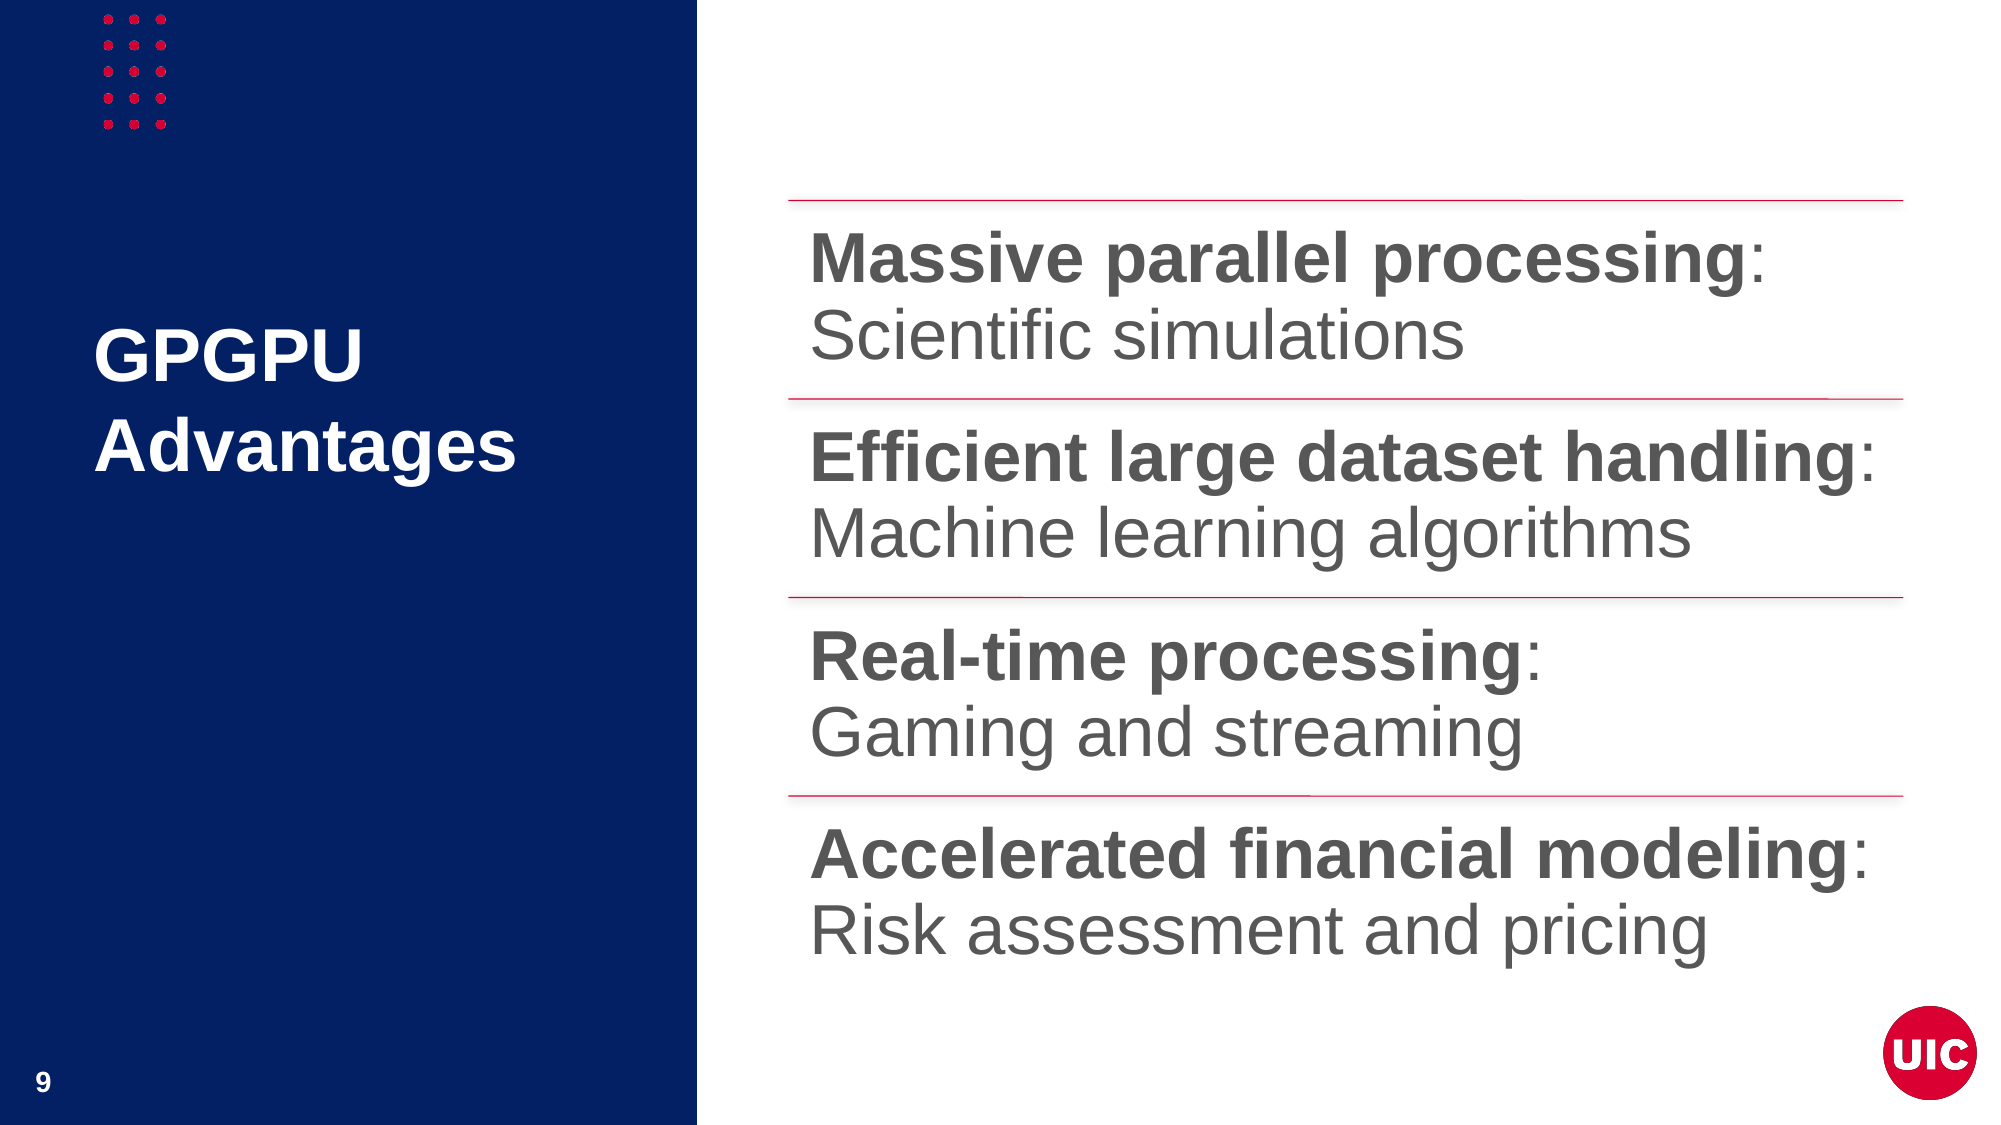

Massive parallel processing: Scientific simulations
Efficient large dataset handling: Machine learning algorithms
Real-time processing:
Gaming and streaming
Accelerated financial modeling: Risk assessment and pricing
GPGPU Advantages